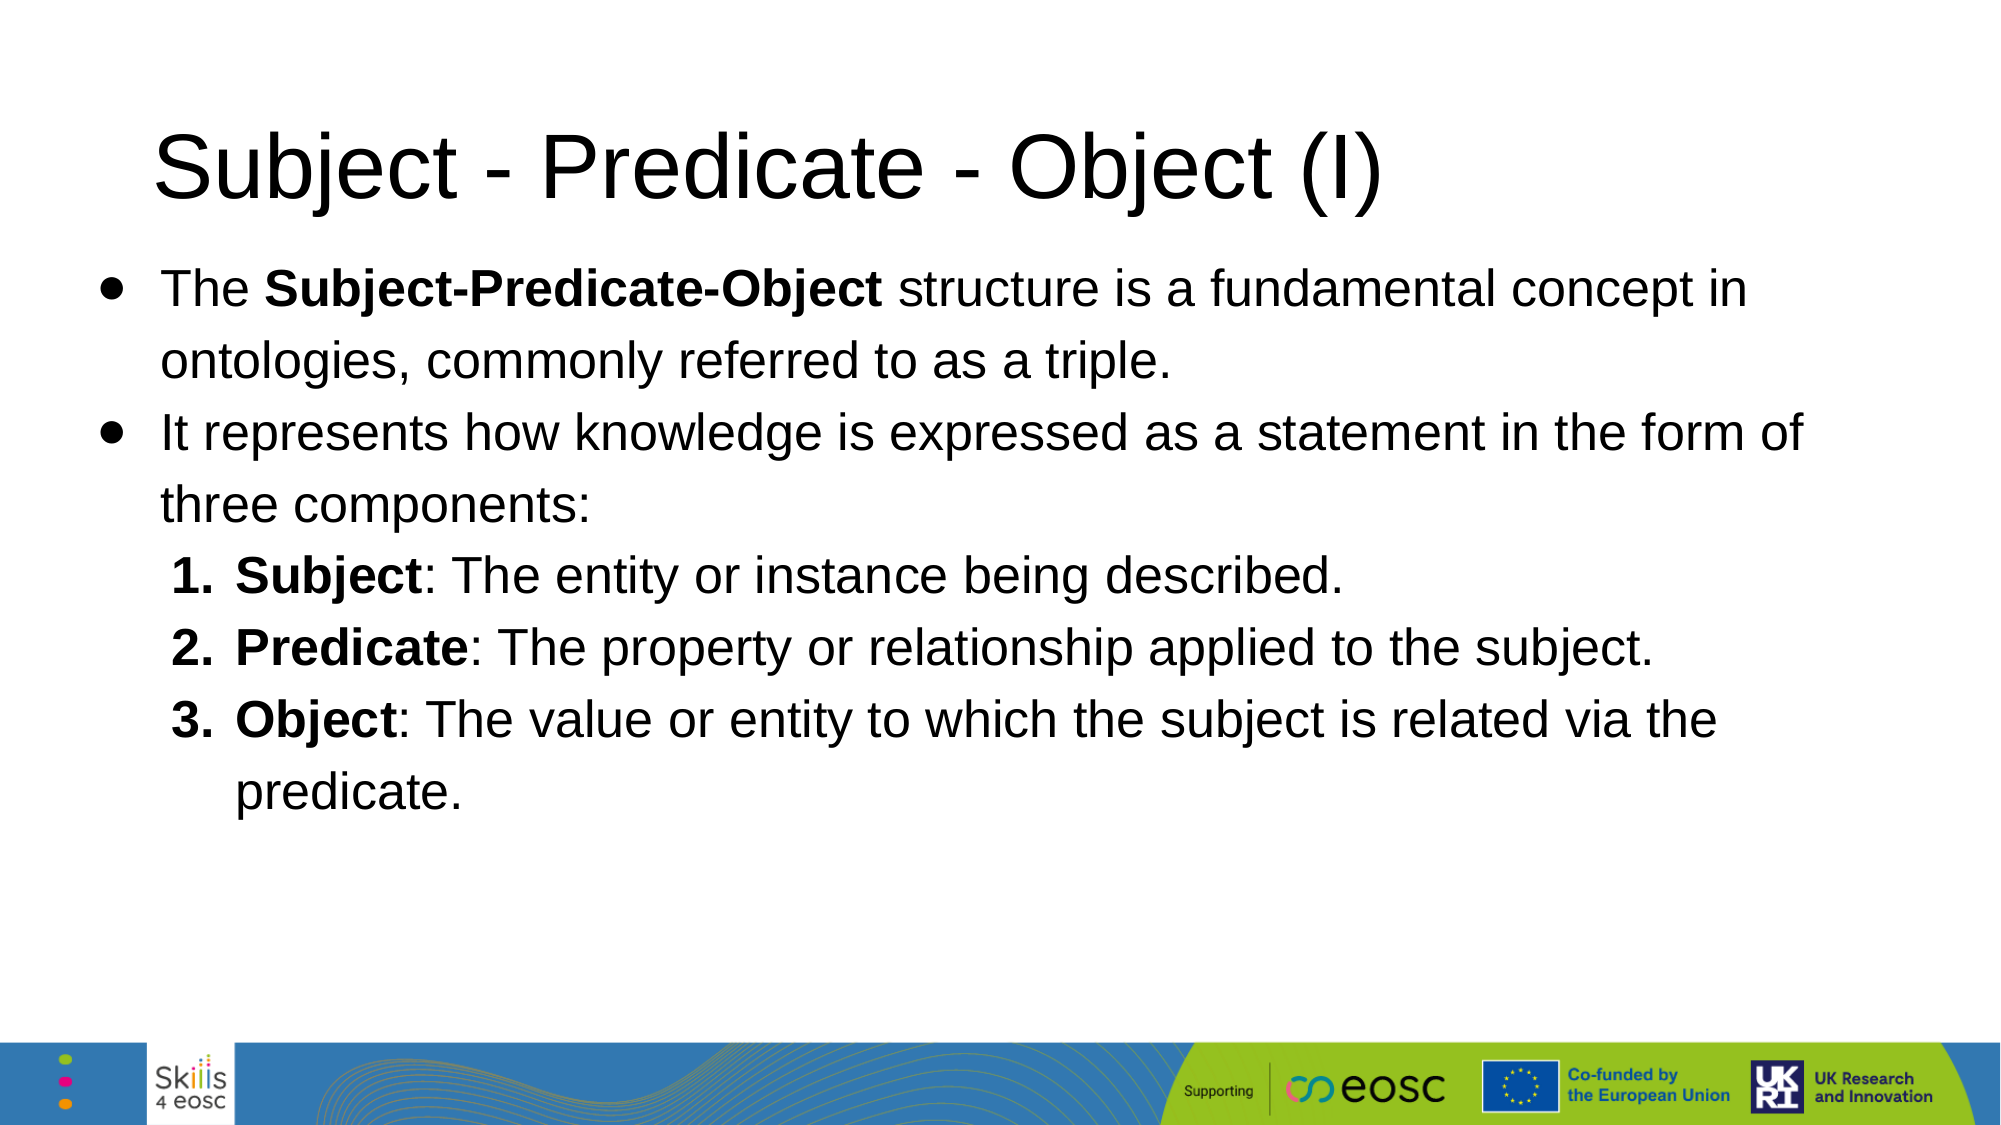

# Subject - Predicate - Object (I)
The Subject-Predicate-Object structure is a fundamental concept in ontologies, commonly referred to as a triple.
It represents how knowledge is expressed as a statement in the form of three components:
Subject: The entity or instance being described.
Predicate: The property or relationship applied to the subject.
Object: The value or entity to which the subject is related via the predicate.